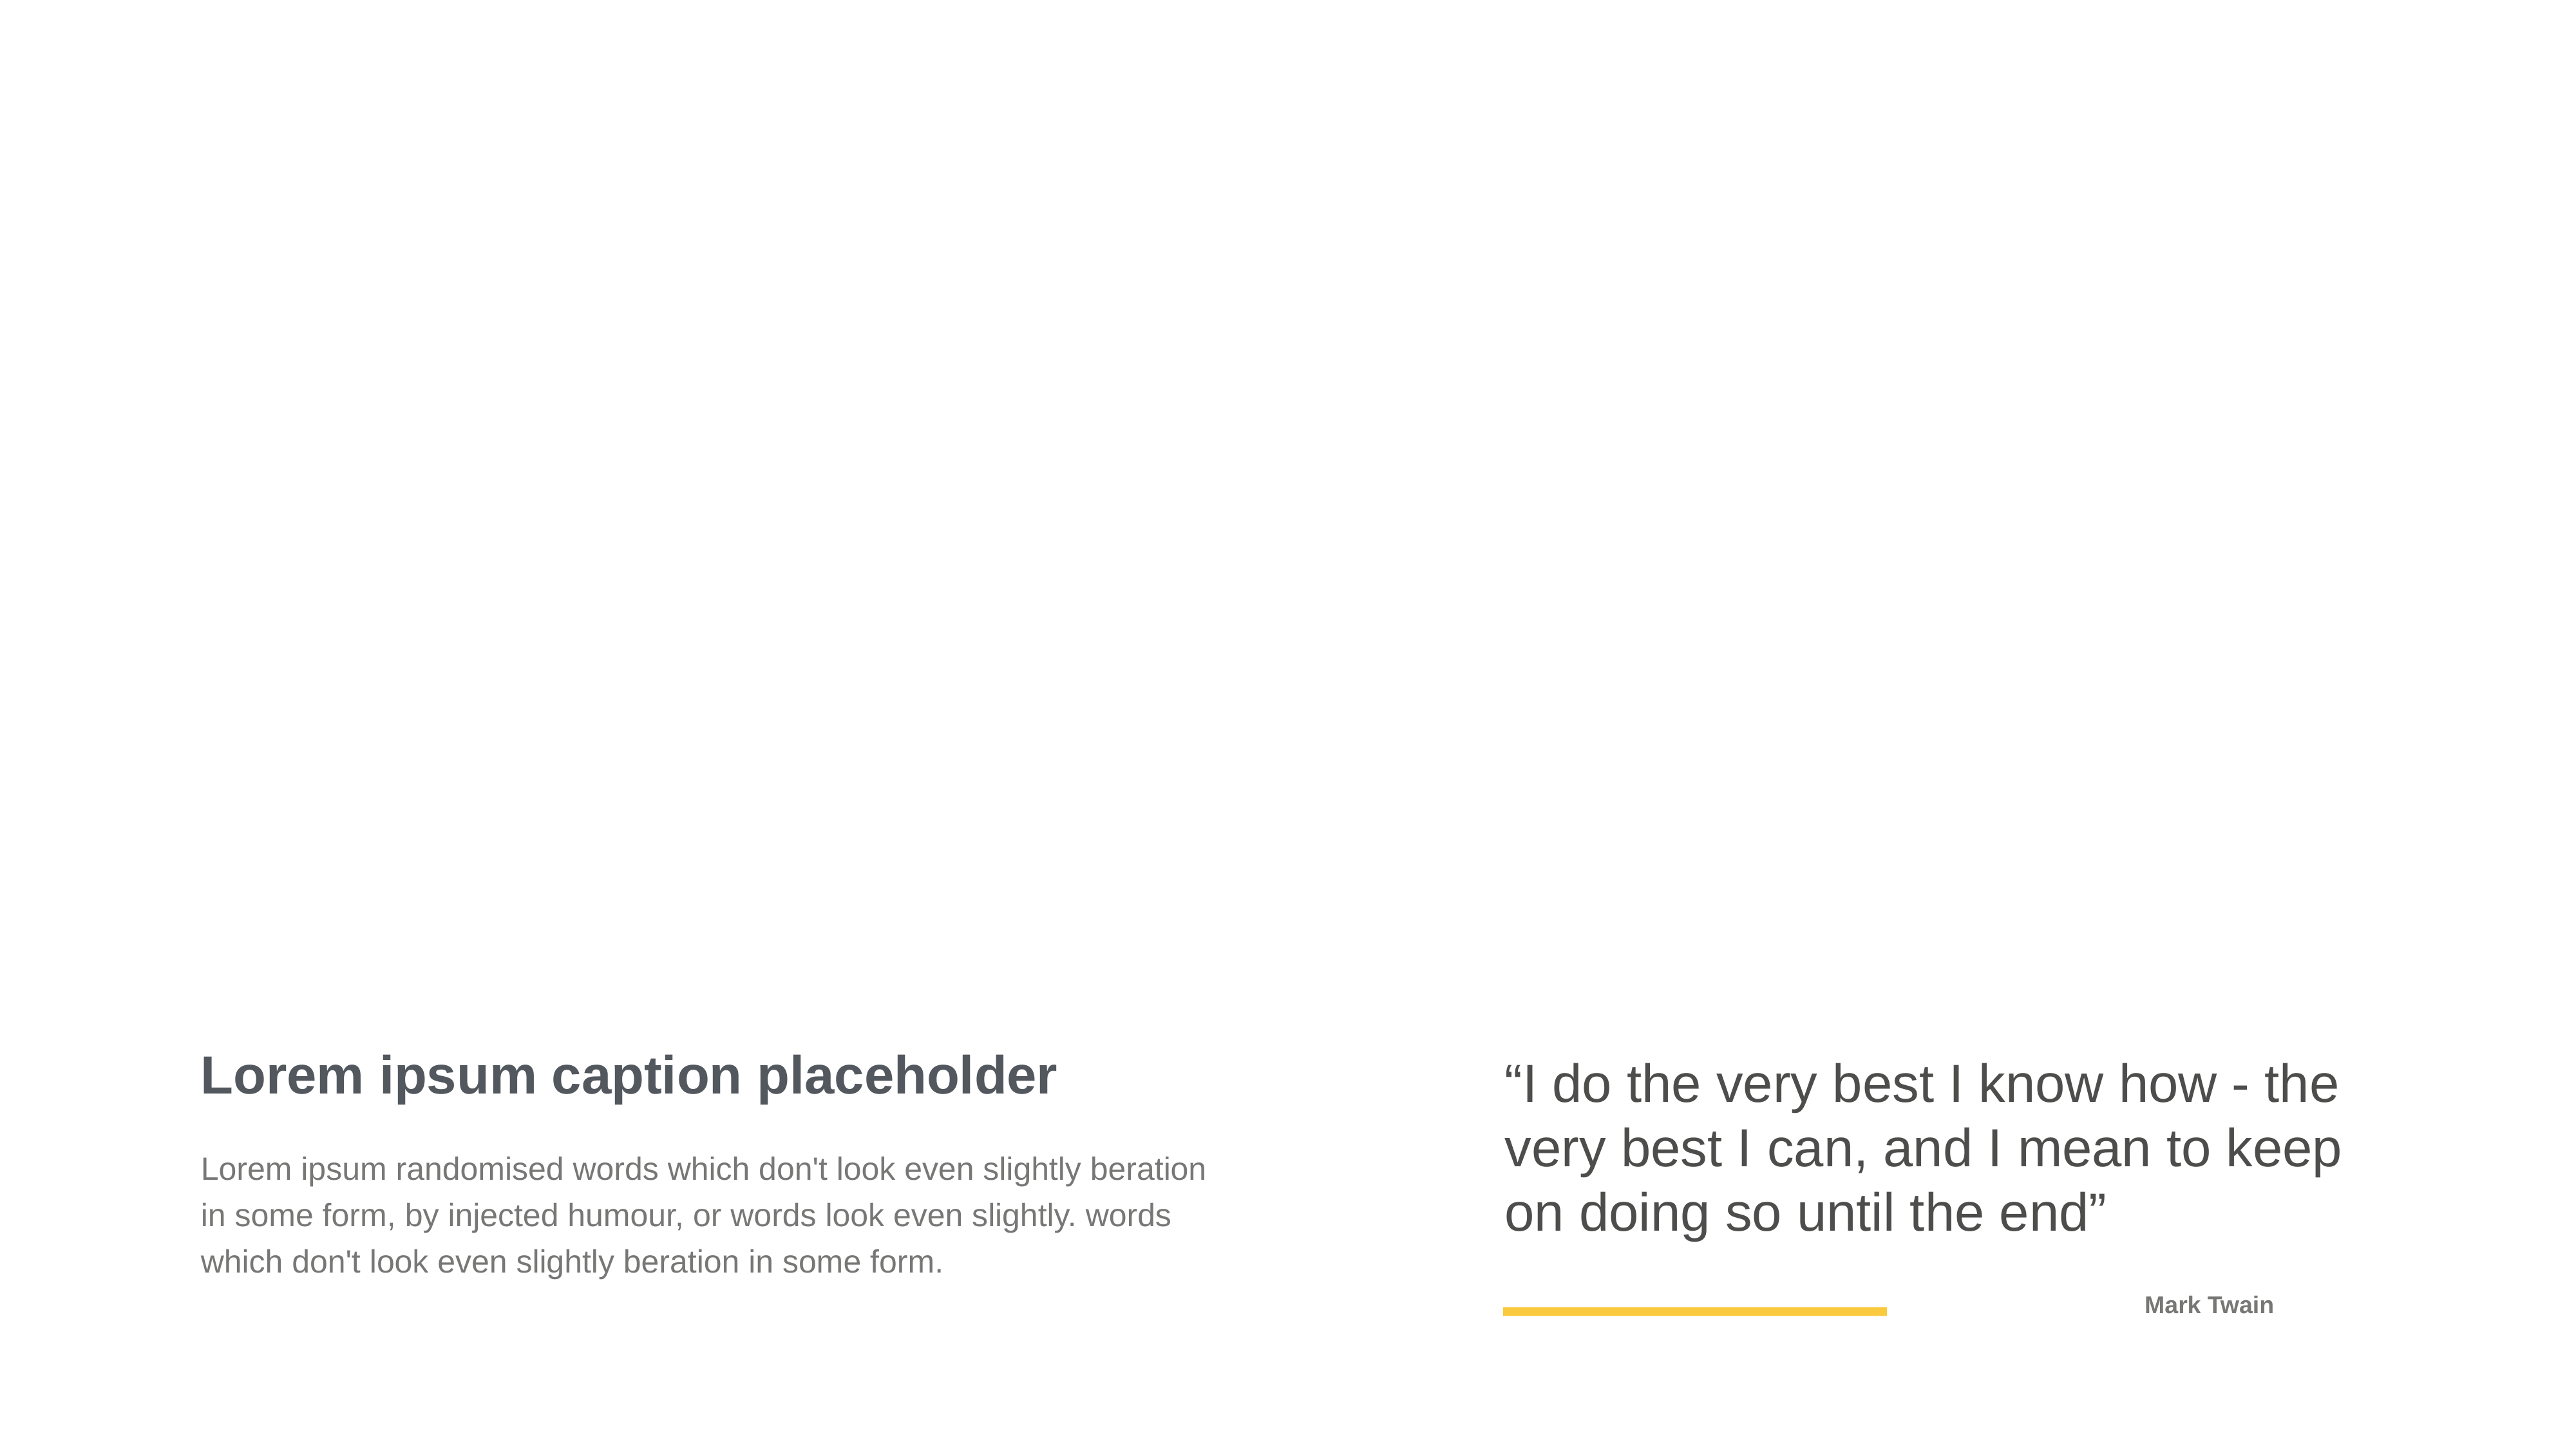

Lorem ipsum caption placeholder
“I do the very best I know how - the
very best I can, and I mean to keep
on doing so until the end”
Lorem ipsum randomised words which don't look even slightly beration in some form, by injected humour, or words look even slightly. words which don't look even slightly beration in some form.
Mark Twain